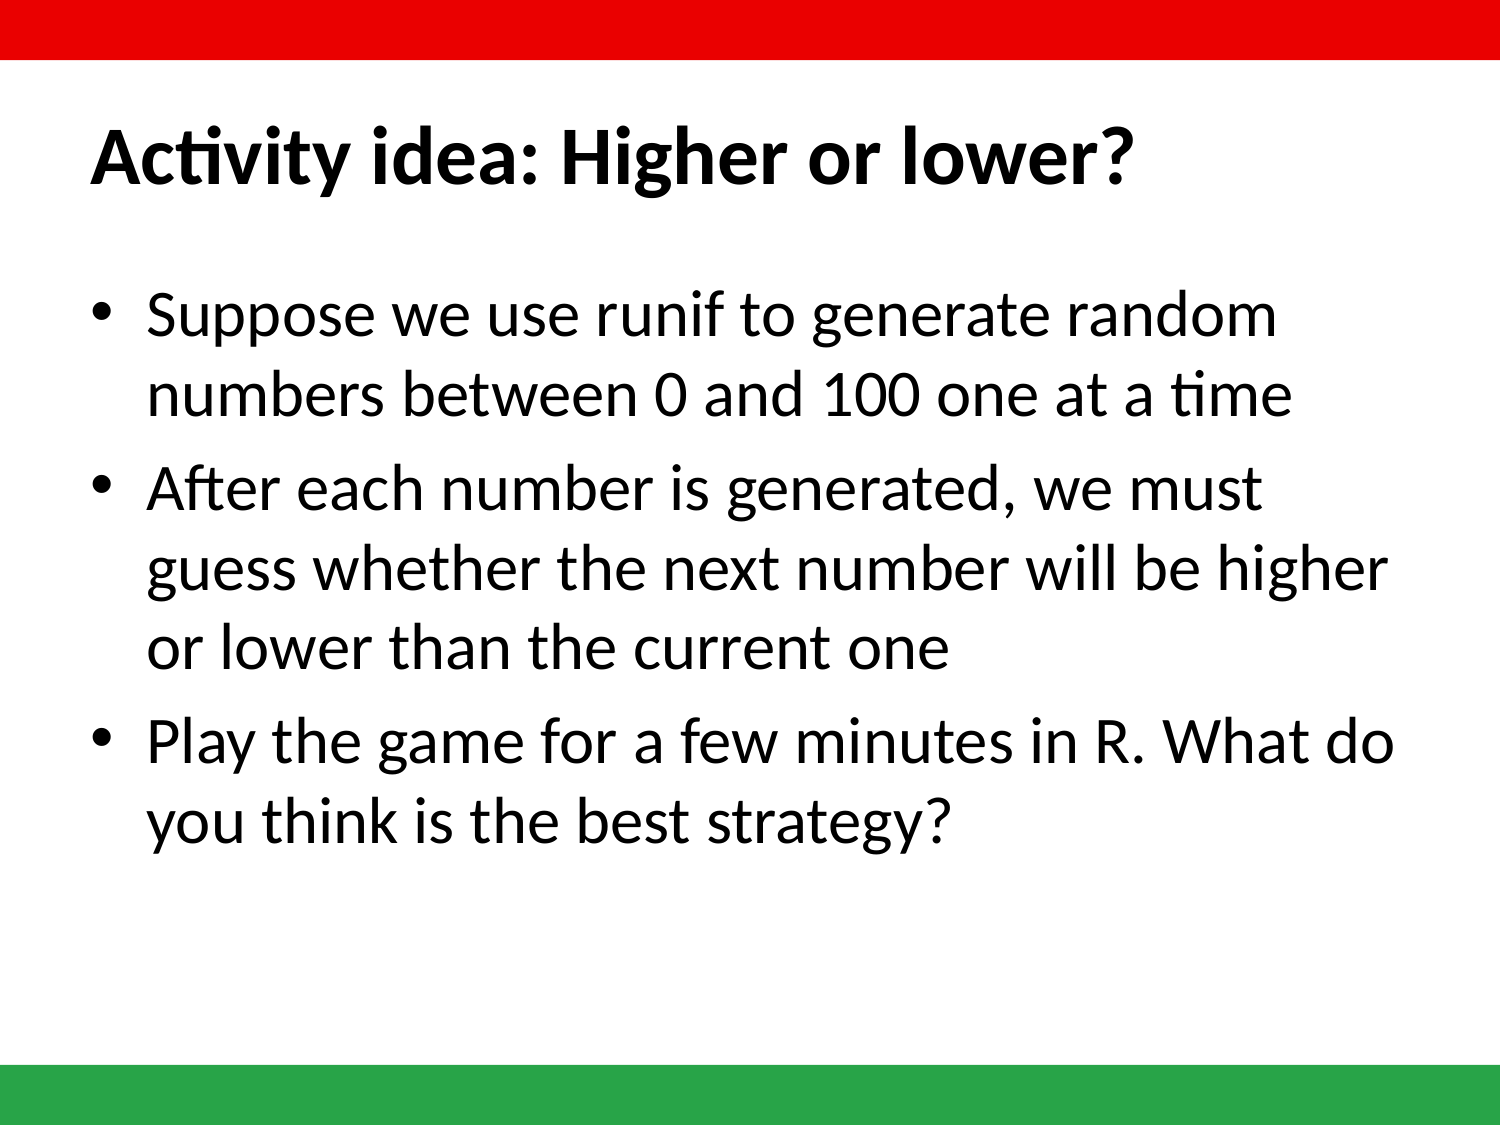

# Activity idea: Higher or lower?
Suppose we use runif to generate random numbers between 0 and 100 one at a time
After each number is generated, we must guess whether the next number will be higher or lower than the current one
Play the game for a few minutes in R. What do you think is the best strategy?